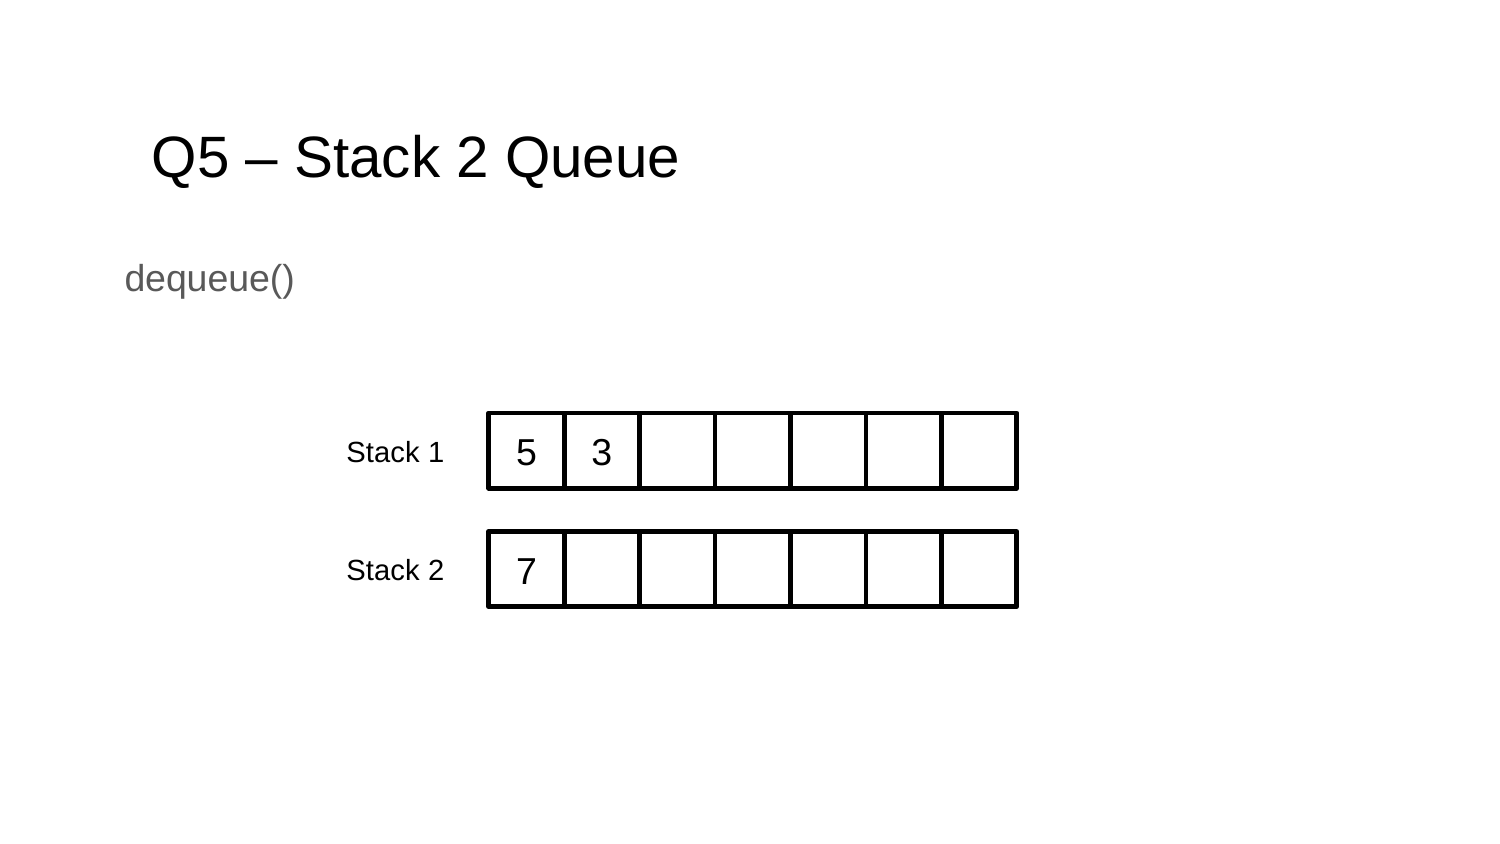

# Q5 – Stack 2 Queue
dequeue()

5
3

Stack 1
7

Stack 2